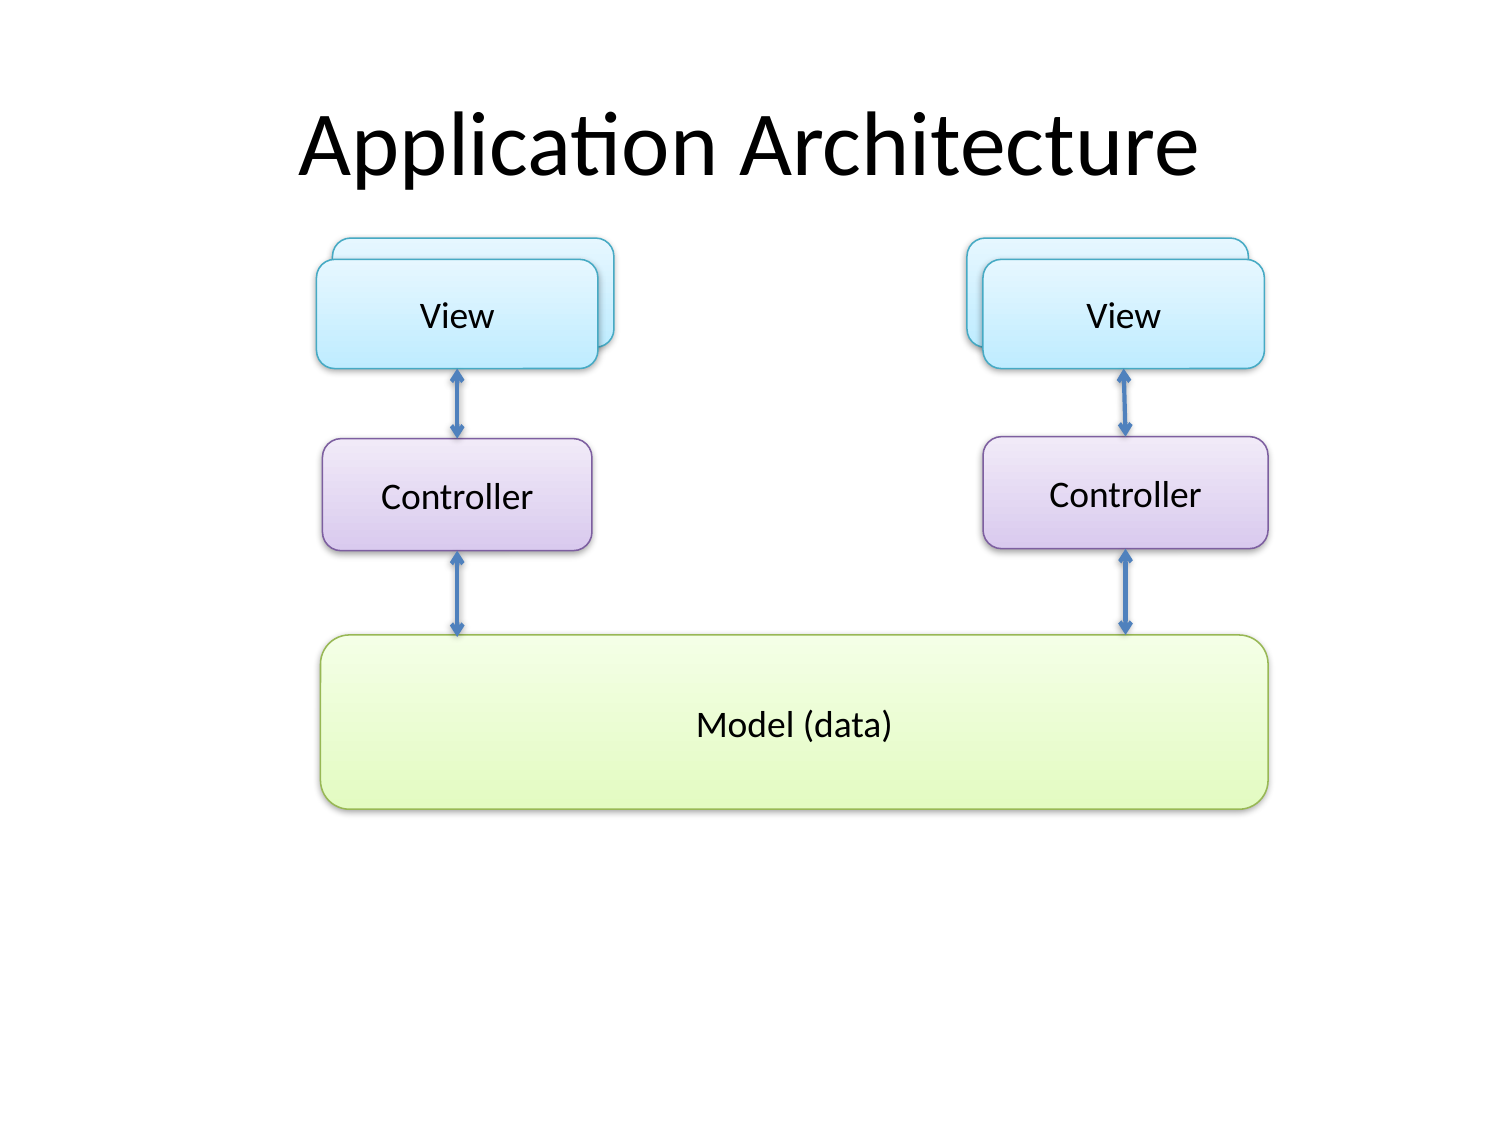

# Application Architecture
View
View
View
View
Controller
Controller
Model (data)